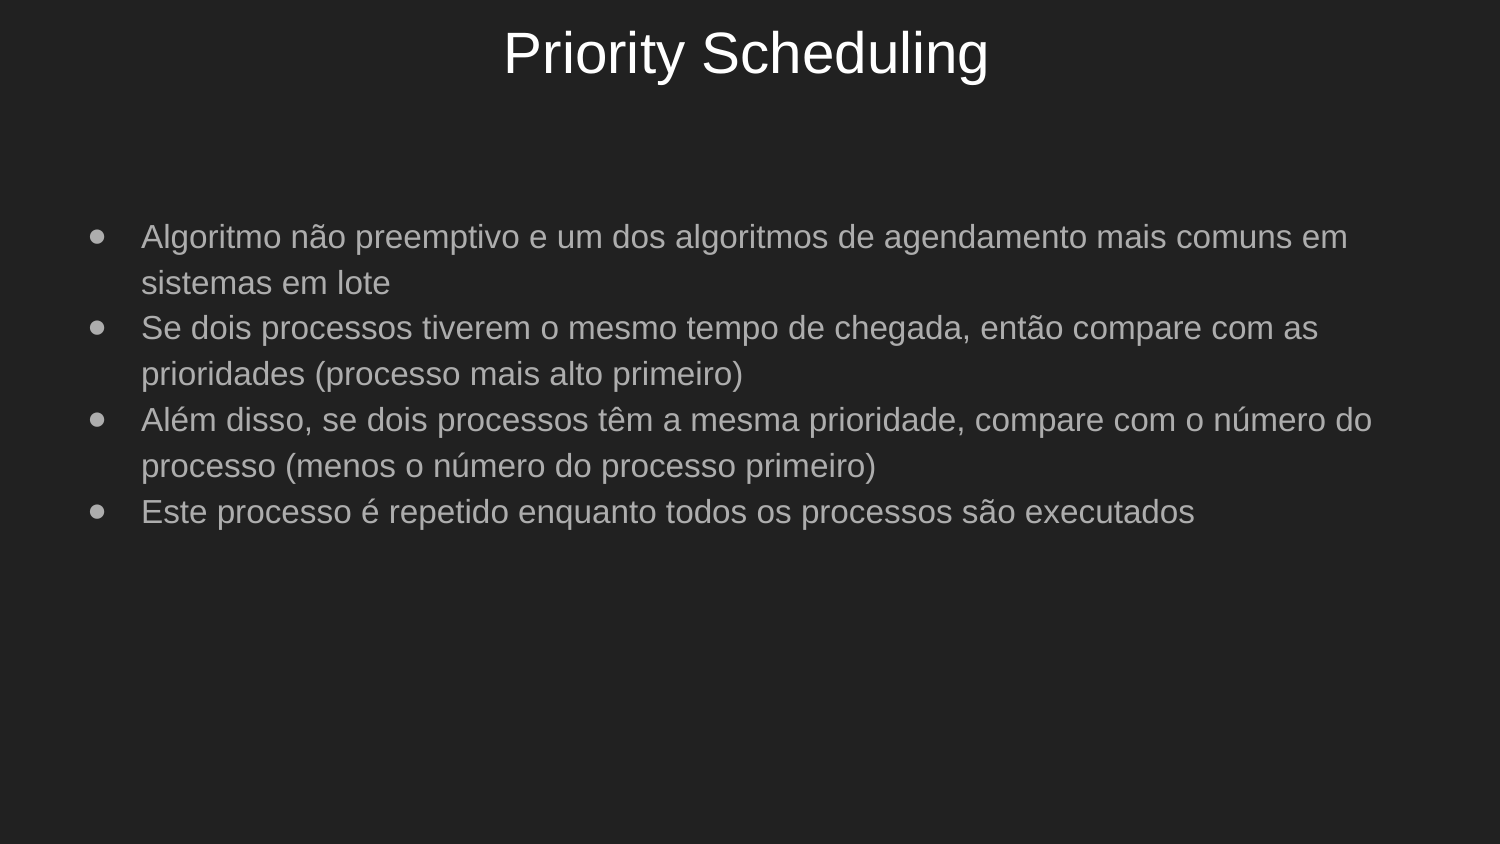

# Priority Scheduling
Algoritmo não preemptivo e um dos algoritmos de agendamento mais comuns em sistemas em lote
Se dois processos tiverem o mesmo tempo de chegada, então compare com as prioridades (processo mais alto primeiro)
Além disso, se dois processos têm a mesma prioridade, compare com o número do processo (menos o número do processo primeiro)
Este processo é repetido enquanto todos os processos são executados